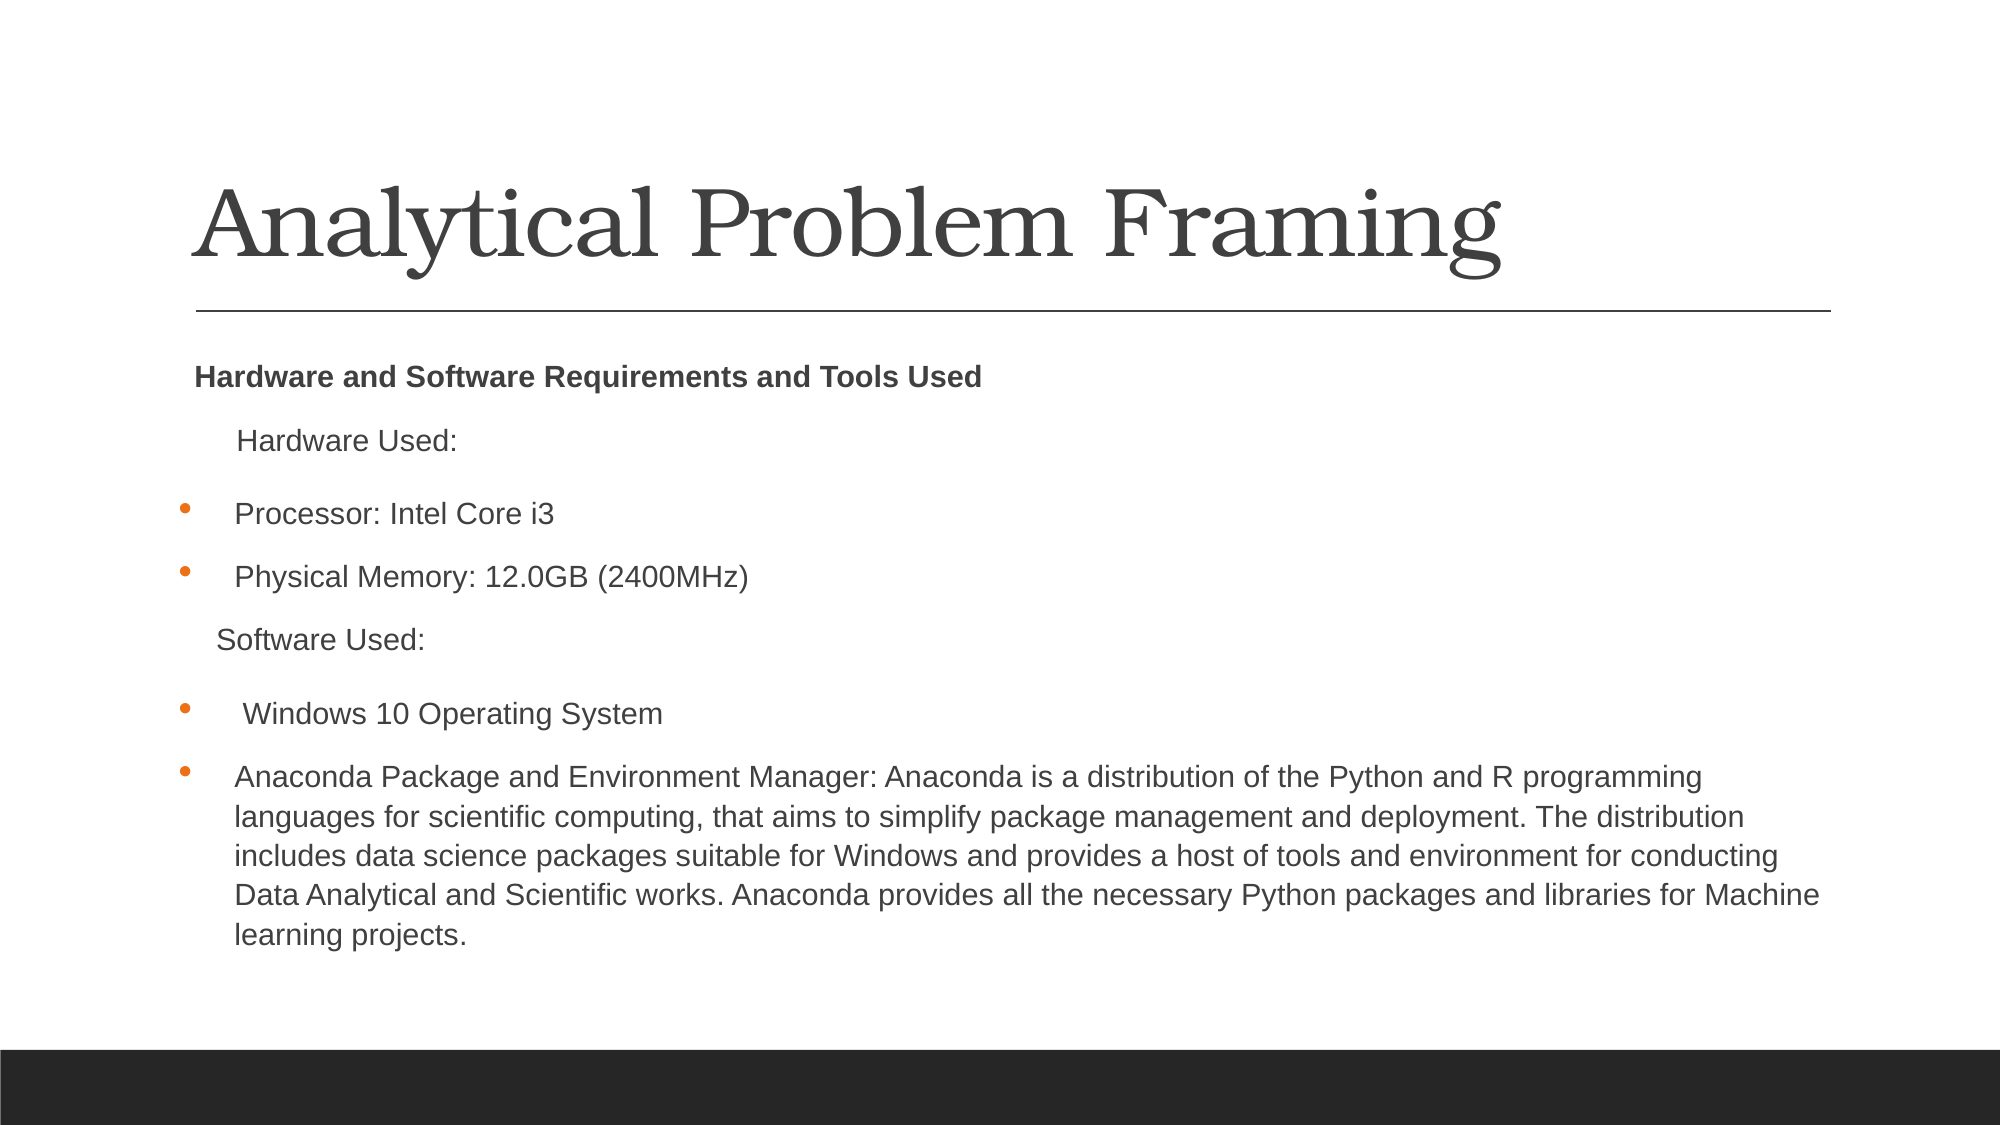

# Analytical Problem Framing
Hardware and Software Requirements and Tools Used
Hardware Used:
Processor: Intel Core i3
Physical Memory: 12.0GB (2400MHz)
Software Used:
 Windows 10 Operating System
Anaconda Package and Environment Manager: Anaconda is a distribution of the Python and R programming languages for scientific computing, that aims to simplify package management and deployment. The distribution includes data science packages suitable for Windows and provides a host of tools and environment for conducting Data Analytical and Scientific works. Anaconda provides all the necessary Python packages and libraries for Machine learning projects.